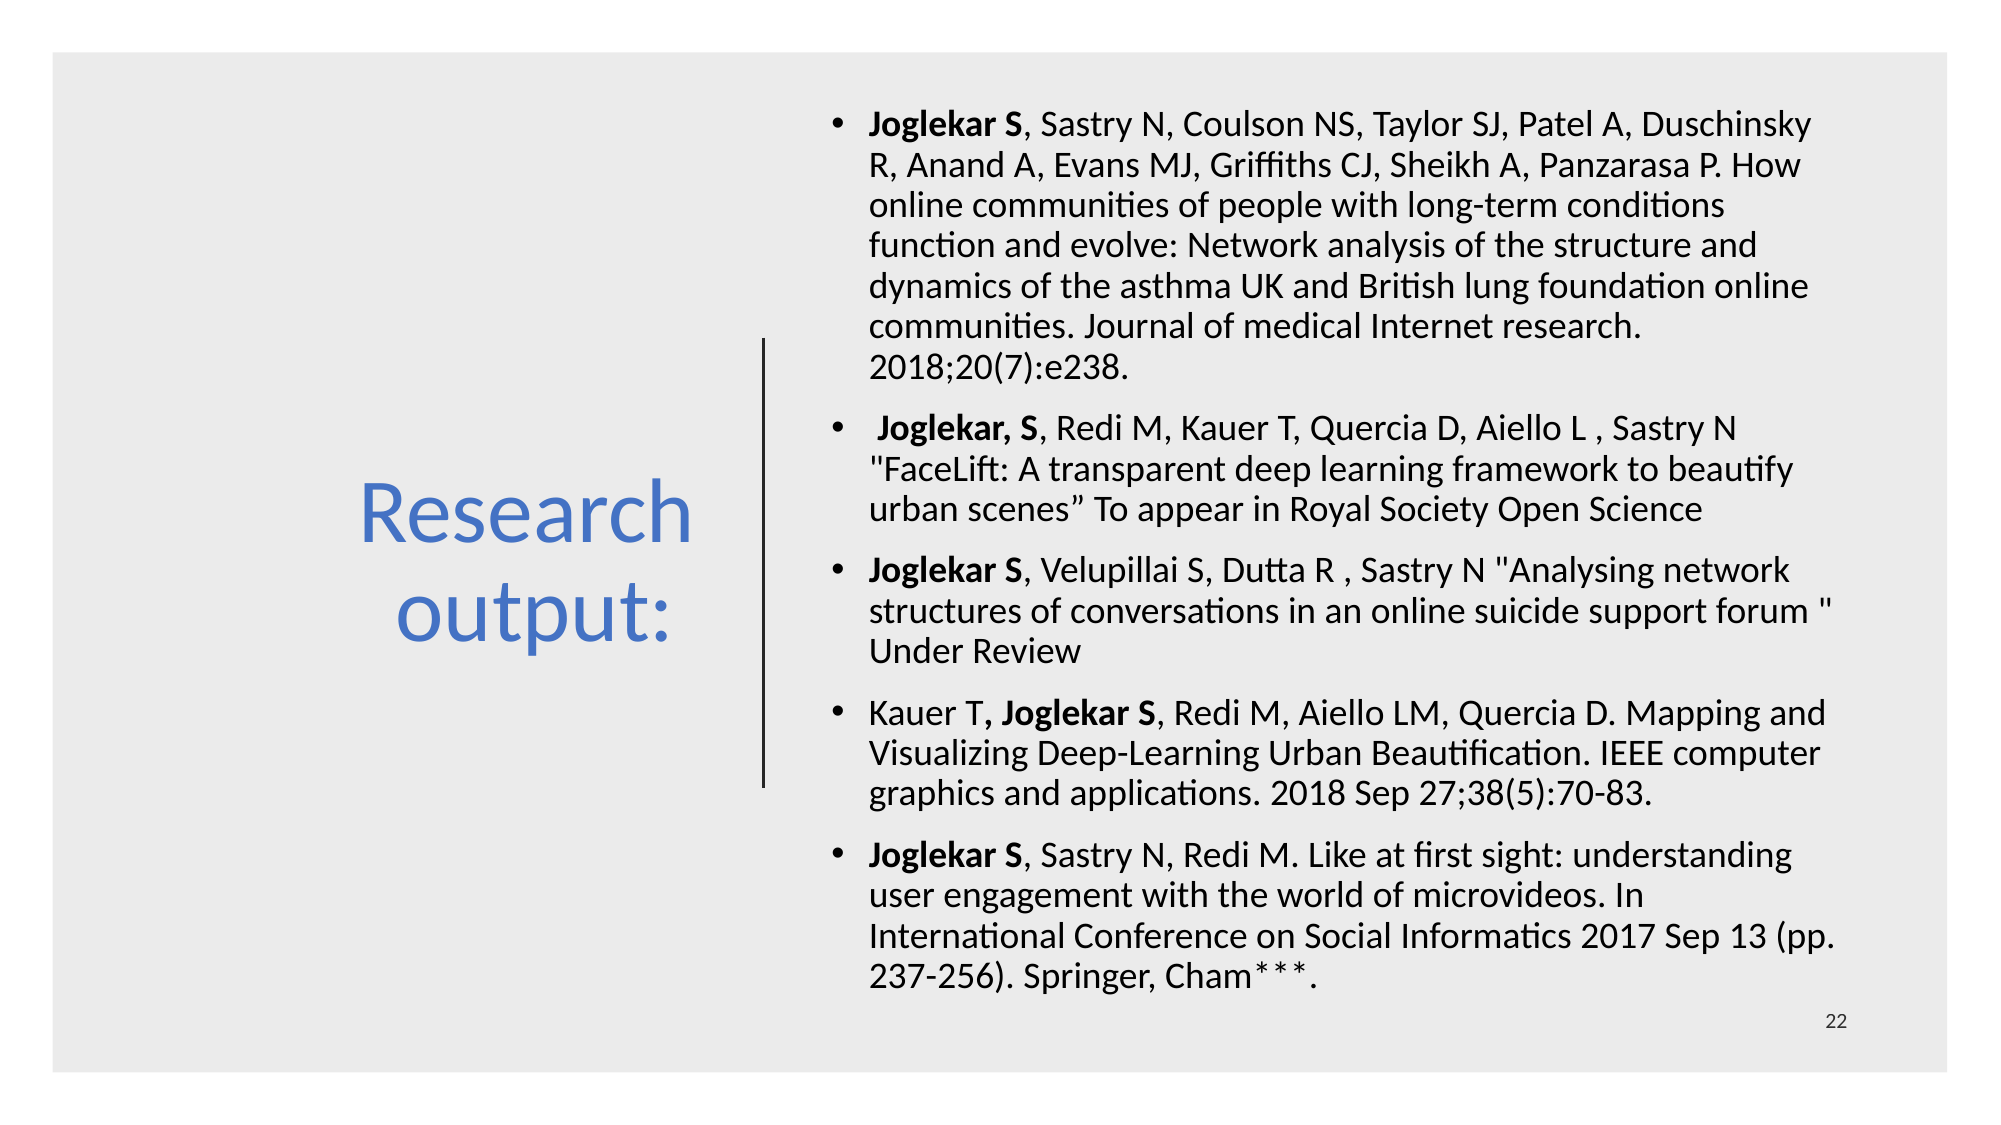

# Research output:
Joglekar S, Sastry N, Coulson NS, Taylor SJ, Patel A, Duschinsky R, Anand A, Evans MJ, Griffiths CJ, Sheikh A, Panzarasa P. How online communities of people with long-term conditions function and evolve: Network analysis of the structure and dynamics of the asthma UK and British lung foundation online communities. Journal of medical Internet research. 2018;20(7):e238.
 Joglekar, S, Redi M, Kauer T, Quercia D, Aiello L , Sastry N "FaceLift: A transparent deep learning framework to beautify urban scenes” To appear in Royal Society Open Science
Joglekar S, Velupillai S, Dutta R , Sastry N "Analysing network structures of conversations in an online suicide support forum " Under Review
Kauer T, Joglekar S, Redi M, Aiello LM, Quercia D. Mapping and Visualizing Deep-Learning Urban Beautification. IEEE computer graphics and applications. 2018 Sep 27;38(5):70-83.
Joglekar S, Sastry N, Redi M. Like at first sight: understanding user engagement with the world of microvideos. In International Conference on Social Informatics 2017 Sep 13 (pp. 237-256). Springer, Cham***.

22